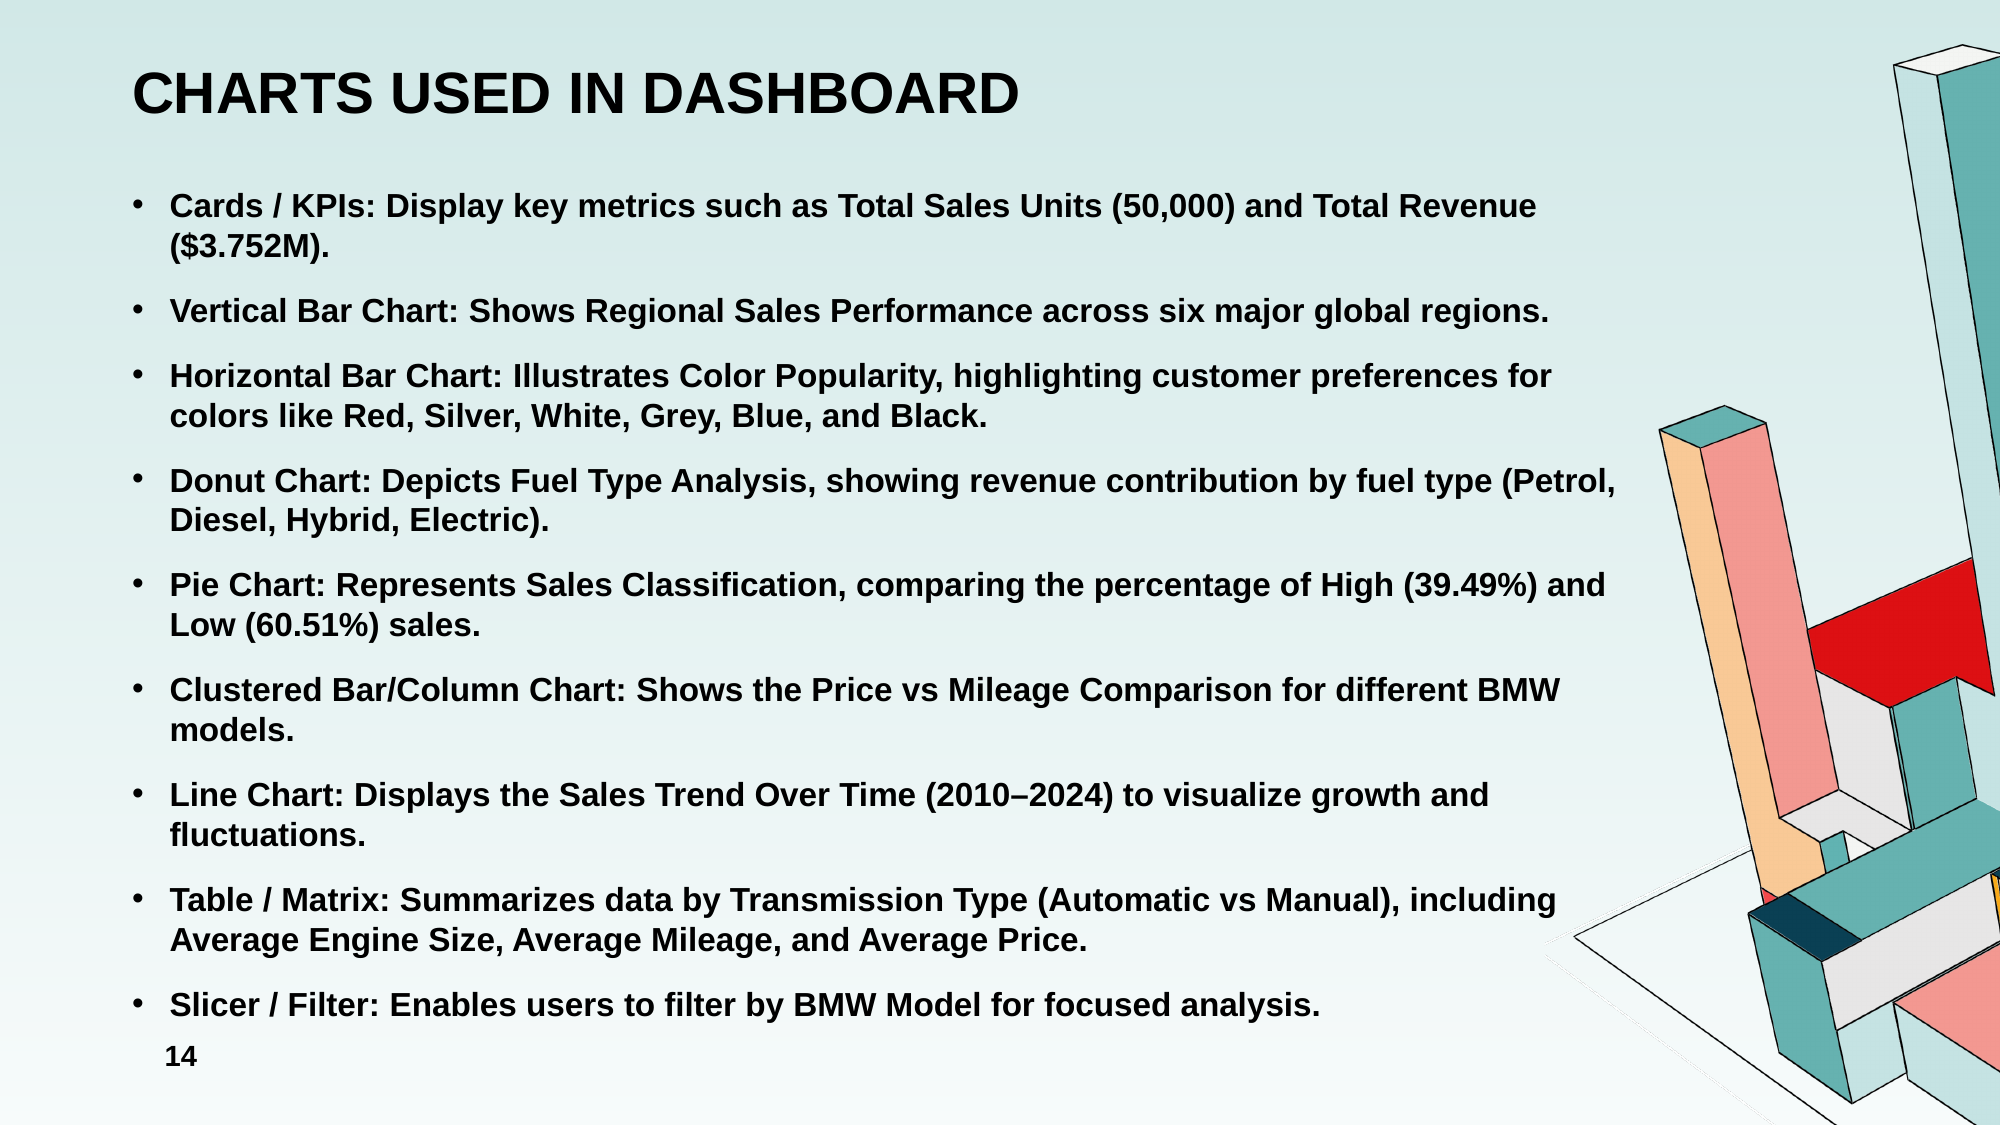

# Charts Used in Dashboard
Cards / KPIs: Display key metrics such as Total Sales Units (50,000) and Total Revenue ($3.752M).
Vertical Bar Chart: Shows Regional Sales Performance across six major global regions.
Horizontal Bar Chart: Illustrates Color Popularity, highlighting customer preferences for colors like Red, Silver, White, Grey, Blue, and Black.
Donut Chart: Depicts Fuel Type Analysis, showing revenue contribution by fuel type (Petrol, Diesel, Hybrid, Electric).
Pie Chart: Represents Sales Classification, comparing the percentage of High (39.49%) and Low (60.51%) sales.
Clustered Bar/Column Chart: Shows the Price vs Mileage Comparison for different BMW models.
Line Chart: Displays the Sales Trend Over Time (2010–2024) to visualize growth and fluctuations.
Table / Matrix: Summarizes data by Transmission Type (Automatic vs Manual), including Average Engine Size, Average Mileage, and Average Price.
Slicer / Filter: Enables users to filter by BMW Model for focused analysis.

14